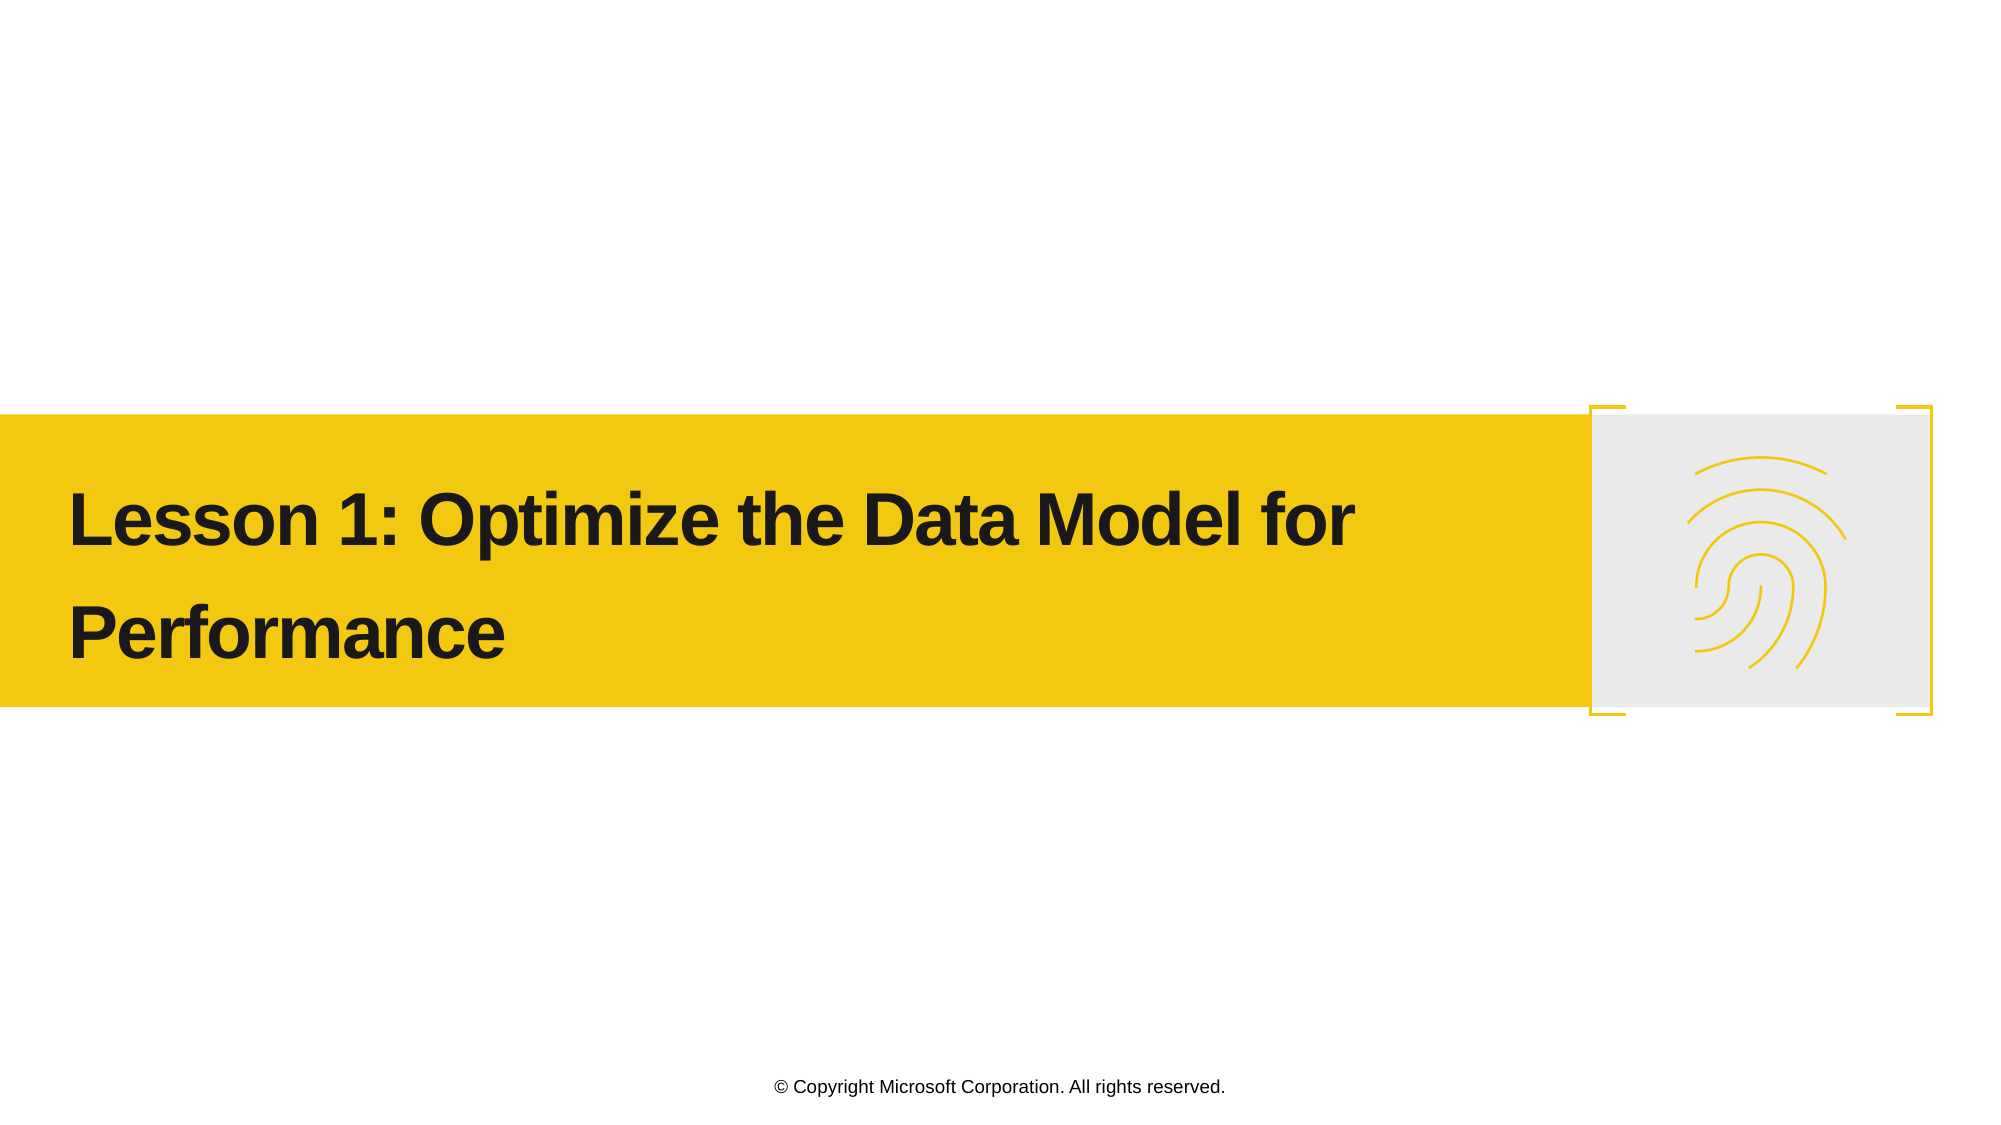

# Lesson 1: Optimize the Data Model for Performance